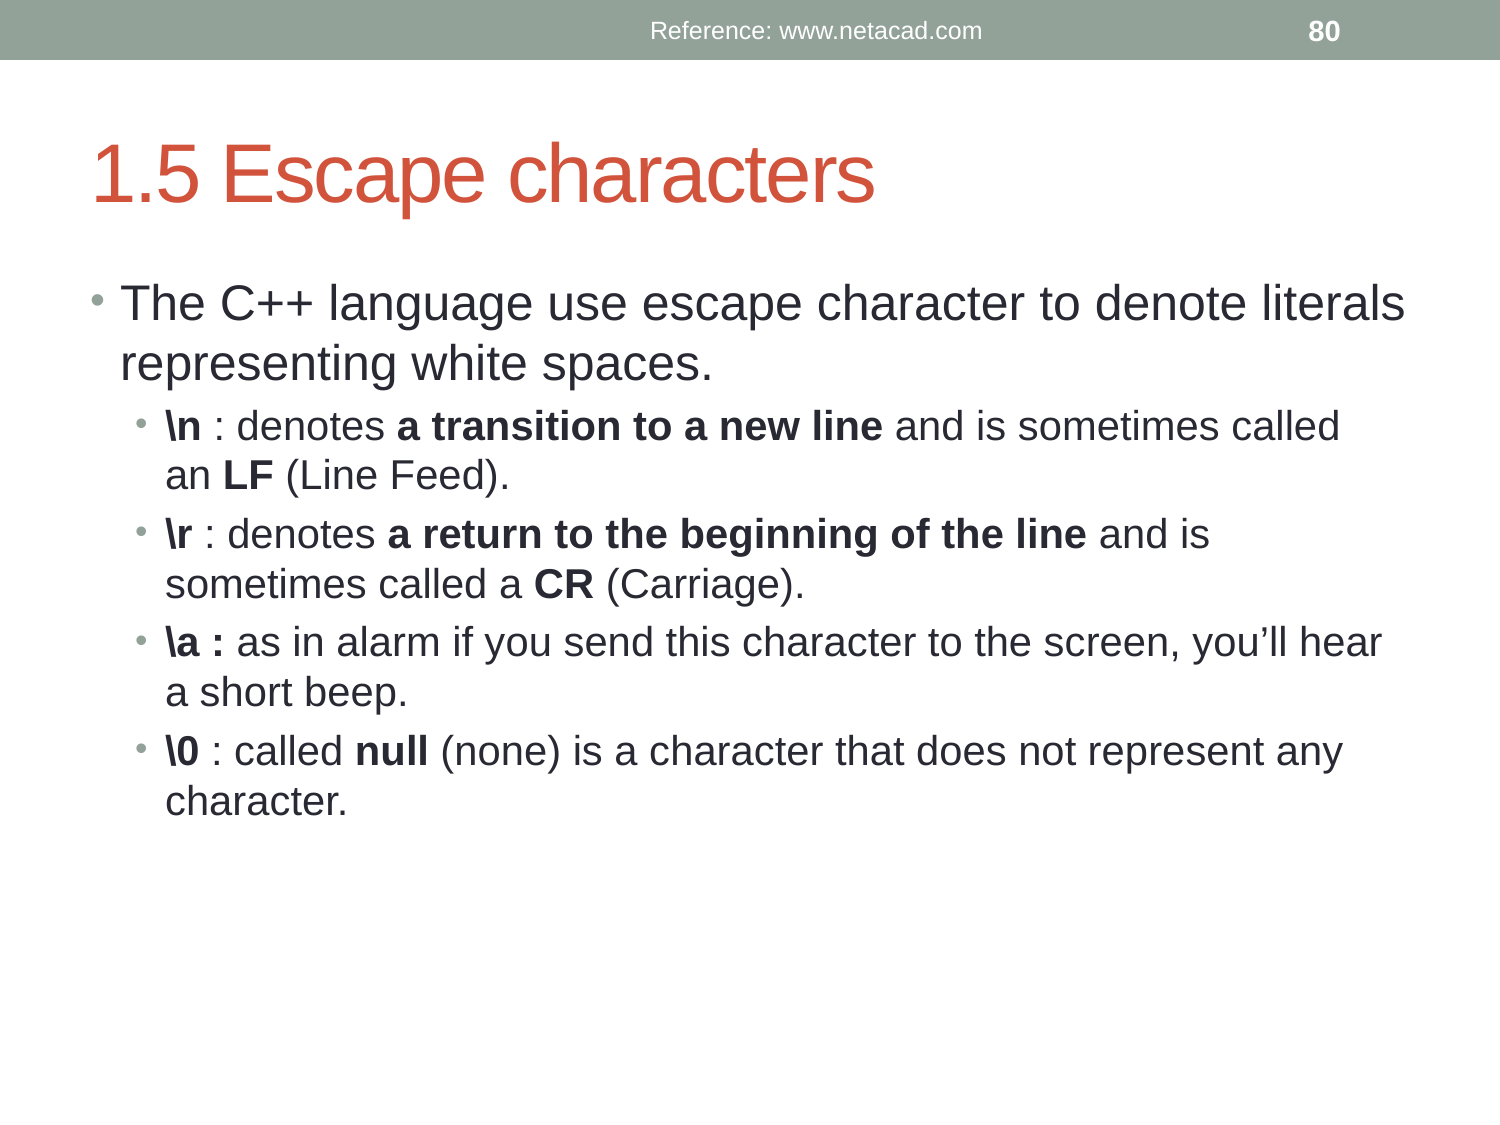

Reference: www.netacad.com
80
# 1.5 Escape characters
The C++ language use escape character to denote literals representing white spaces.
\n : denotes a transition to a new line and is sometimes called an LF (Line Feed).
\r : denotes a return to the beginning of the line and is sometimes called a CR (Carriage).
\a : as in alarm if you send this character to the screen, you’ll hear  a short beep.
\0 : called null (none) is a character that does not represent any character.